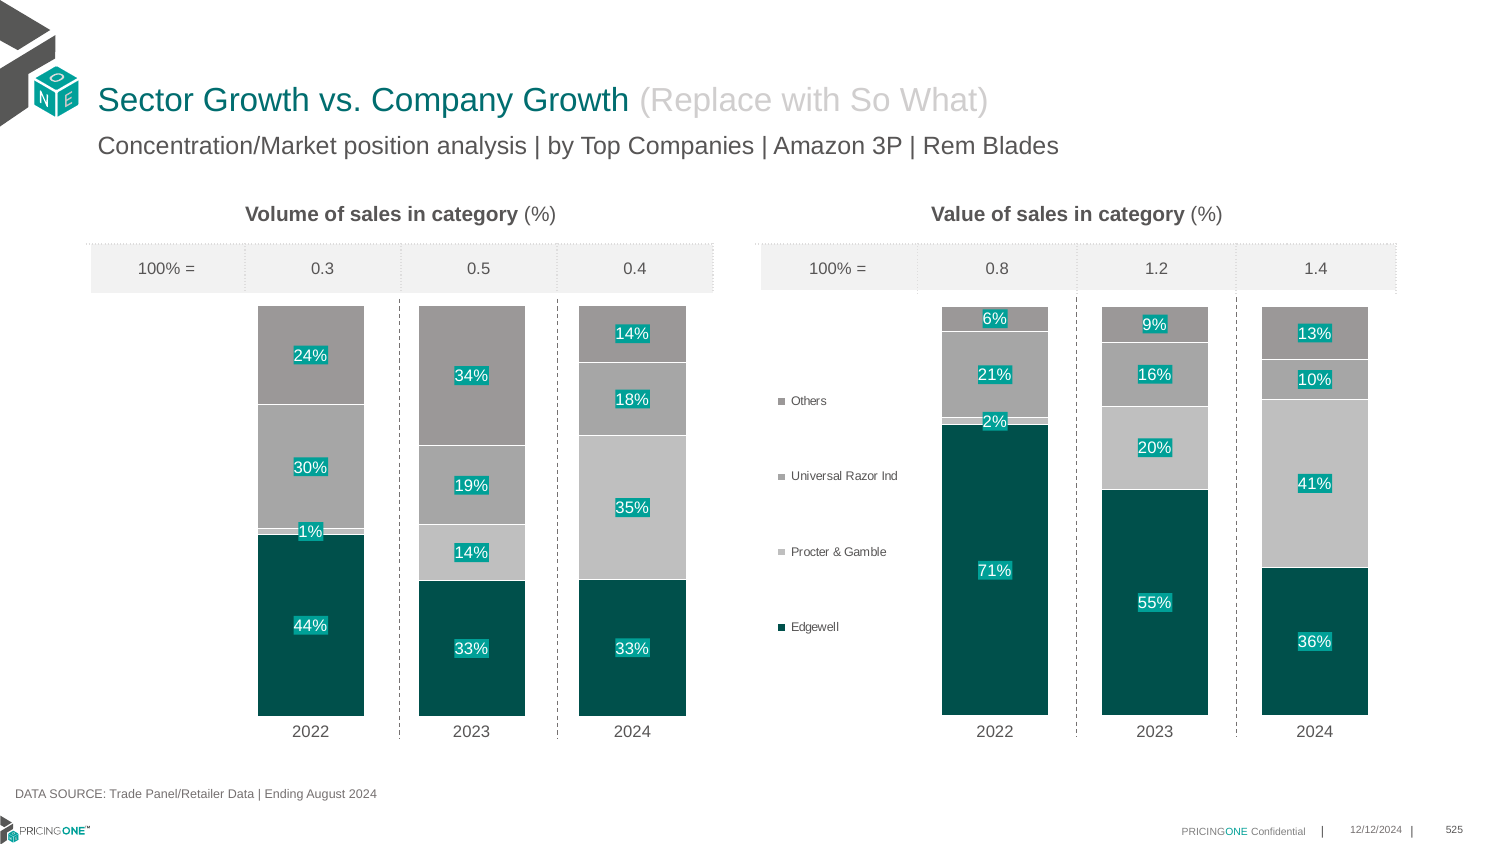

# Sector Growth vs. Company Growth (Replace with So What)
Concentration/Market position analysis | by Top Companies | Amazon 3P | Rem Blades
| Volume of sales in category (%) |  |  |  |
| --- | --- | --- | --- |
| 100% = | 0.3 | 0.5 | 0.4 |
| Value of sales in category (%) |  |  |  |
| --- | --- | --- | --- |
| 100% = | 0.8 | 1.2 | 1.4 |

### Chart

| Category | Edgewell | Procter & Gamble | Universal Razor Ind | Others |
|---|---|---|---|---|
| 2022 | 0.44315297062153625 | 0.013267981645909064 | 0.30178177700971337 | 0.2417972707228413 |
| 2023 | 0.3297248971553518 | 0.1370727809066354 | 0.19138698474883978 | 0.341815337189173 |
| 2024 | 0.333352652826479 | 0.3490215048250434 | 0.17949518164410372 | 0.13813066070437385 |

### Chart

| Category | Edgewell | Procter & Gamble | Universal Razor Ind | Others |
|---|---|---|---|---|
| 2022 | 0.7104297683703268 | 0.0167896748503173 | 0.21094766336435505 | 0.06183289341500089 |
| 2023 | 0.5532184732983589 | 0.20199559043612292 | 0.15687381048180388 | 0.08791212578371425 |
| 2024 | 0.3623540405064758 | 0.41004041955205284 | 0.096688204444702 | 0.13091733549676934 |
DATA SOURCE: Trade Panel/Retailer Data | Ending August 2024

12/12/2024
525